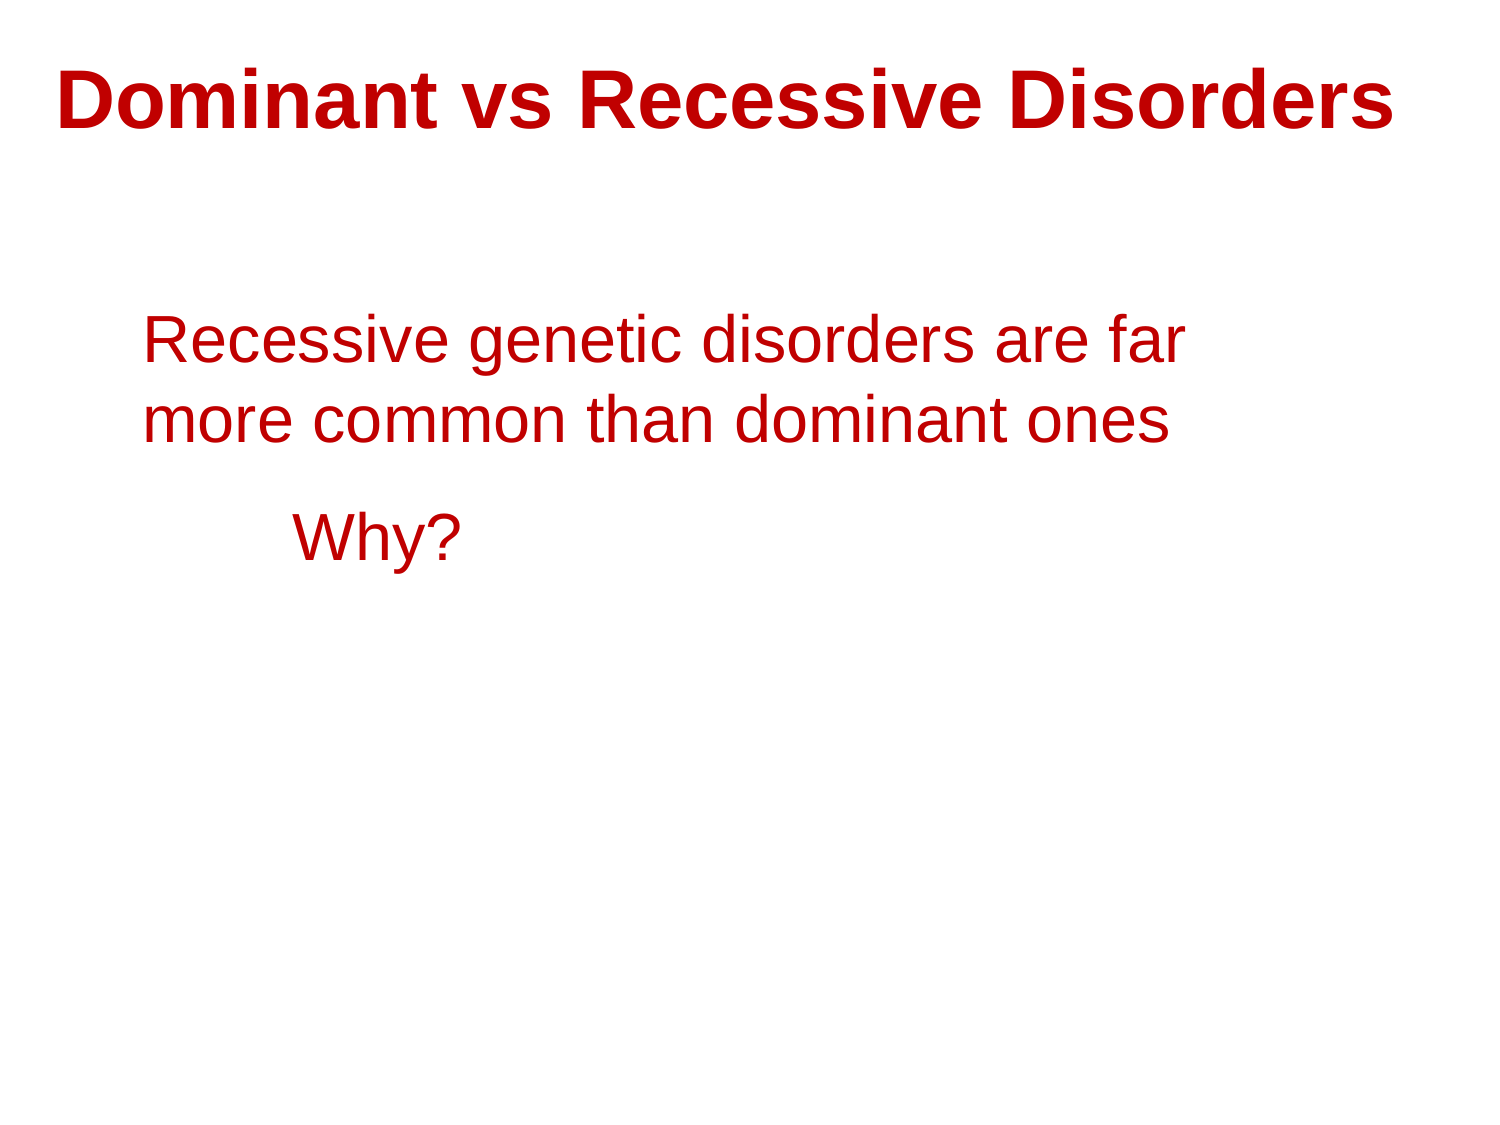

Dominant vs Recessive Disorders
Recessive genetic disorders are far more common than dominant ones
	Why?